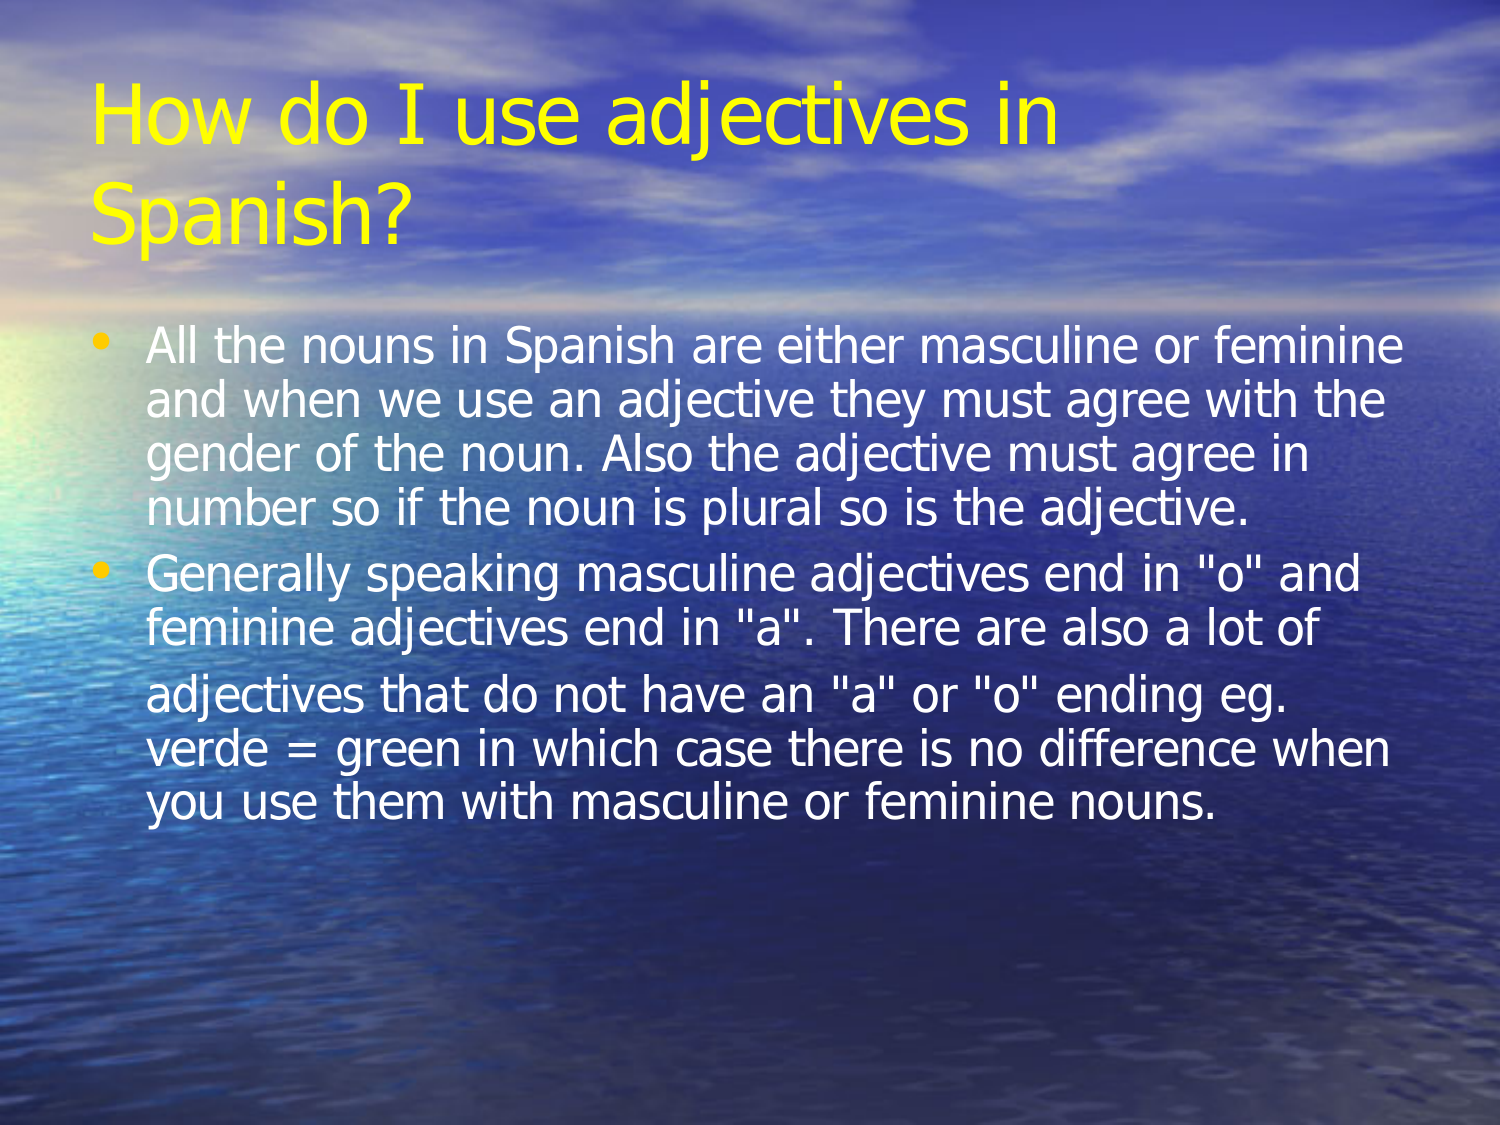

How do I use adjectives in Spanish?
All the nouns in Spanish are either masculine or feminine and when we use an adjective they must agree with the gender of the noun. Also the adjective must agree in number so if the noun is plural so is the adjective.
Generally speaking masculine adjectives end in "o" and feminine adjectives end in "a". There are also a lot of
	adjectives that do not have an "a" or "o" ending eg. verde = green in which case there is no difference when you use them with masculine or feminine nouns.